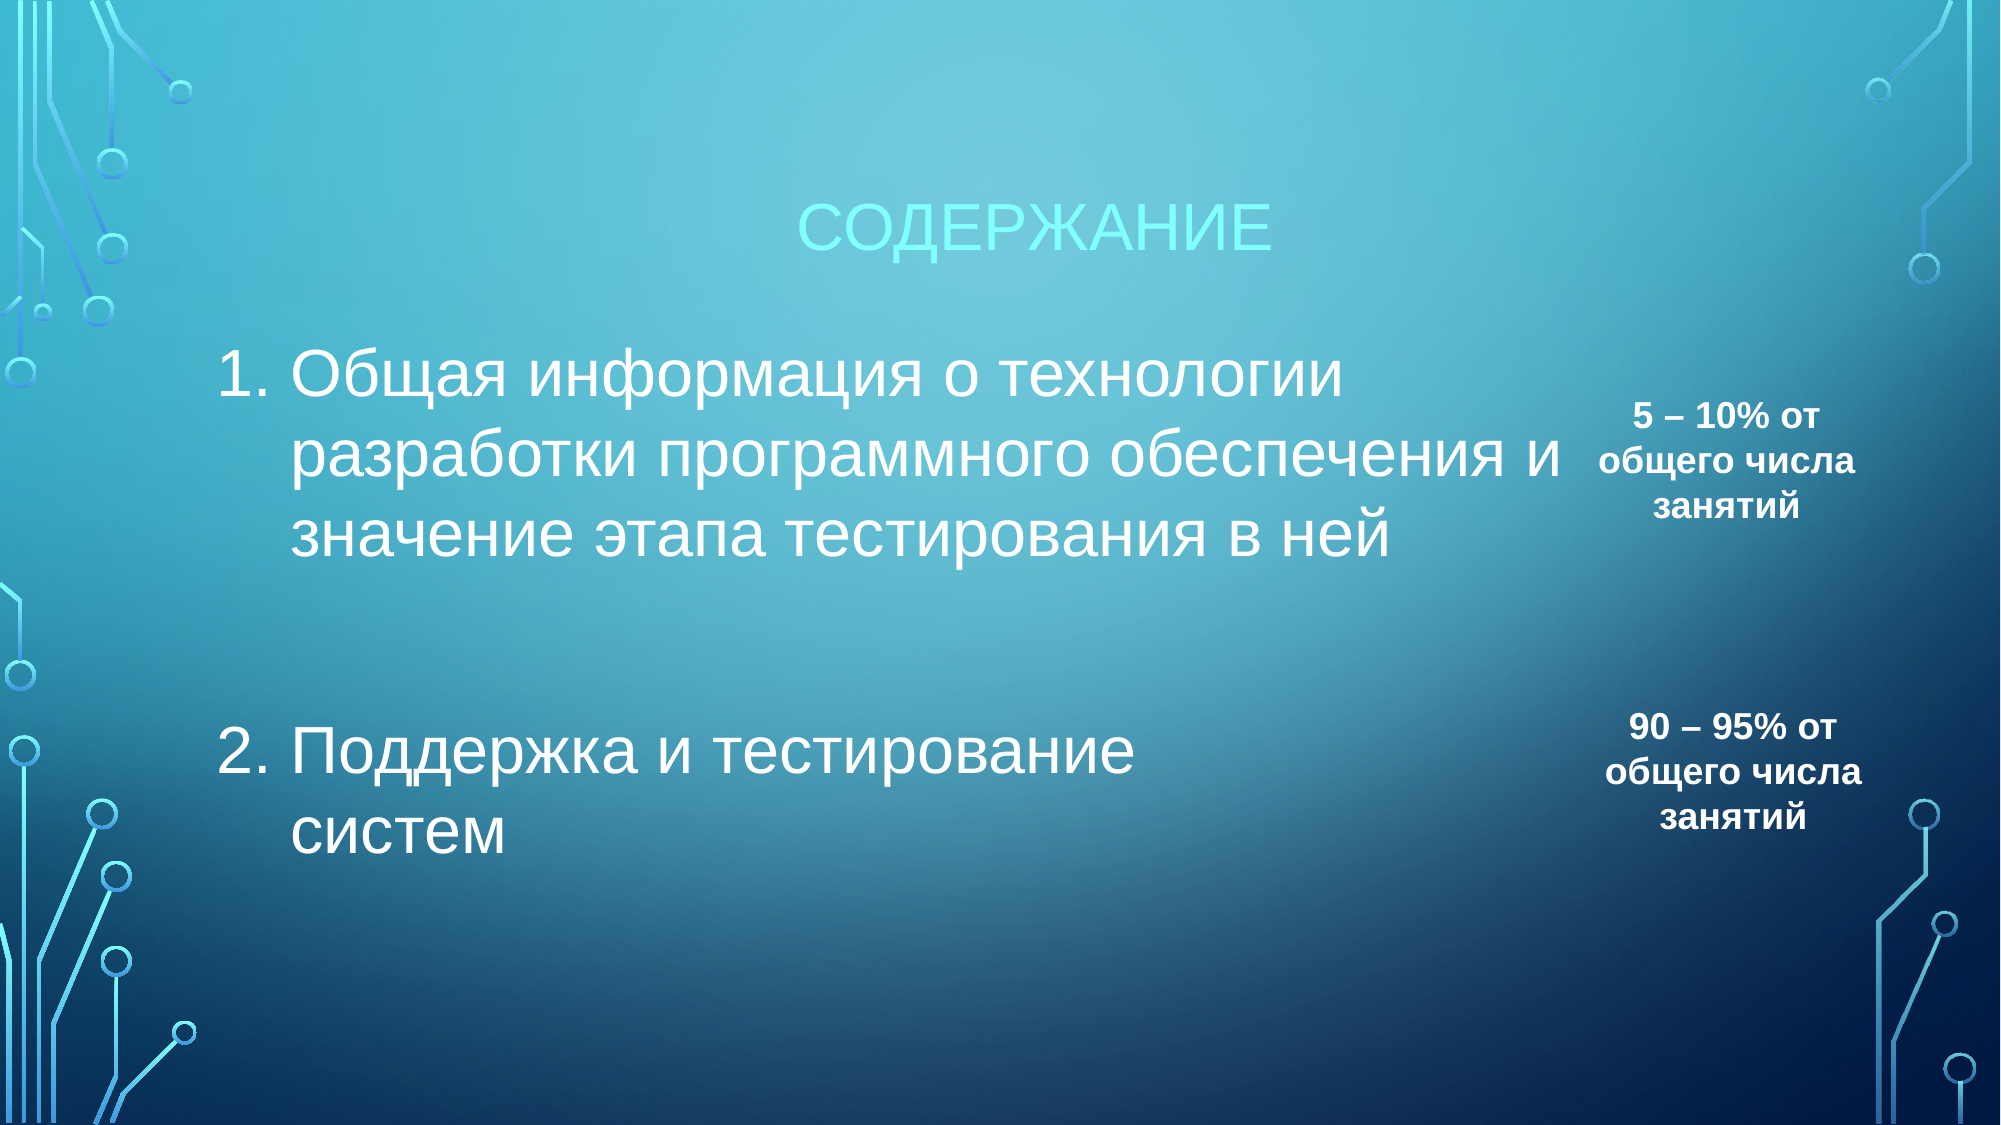

# Содержание
1. Общая информация о технологии разработки программного обеспечения и значение этапа тестирования в ней
|  |  |
| --- | --- |
|  |  |
5 – 10% от общего числа занятий
90 – 95% от общего числа занятий
2. Поддержка и тестирование систем